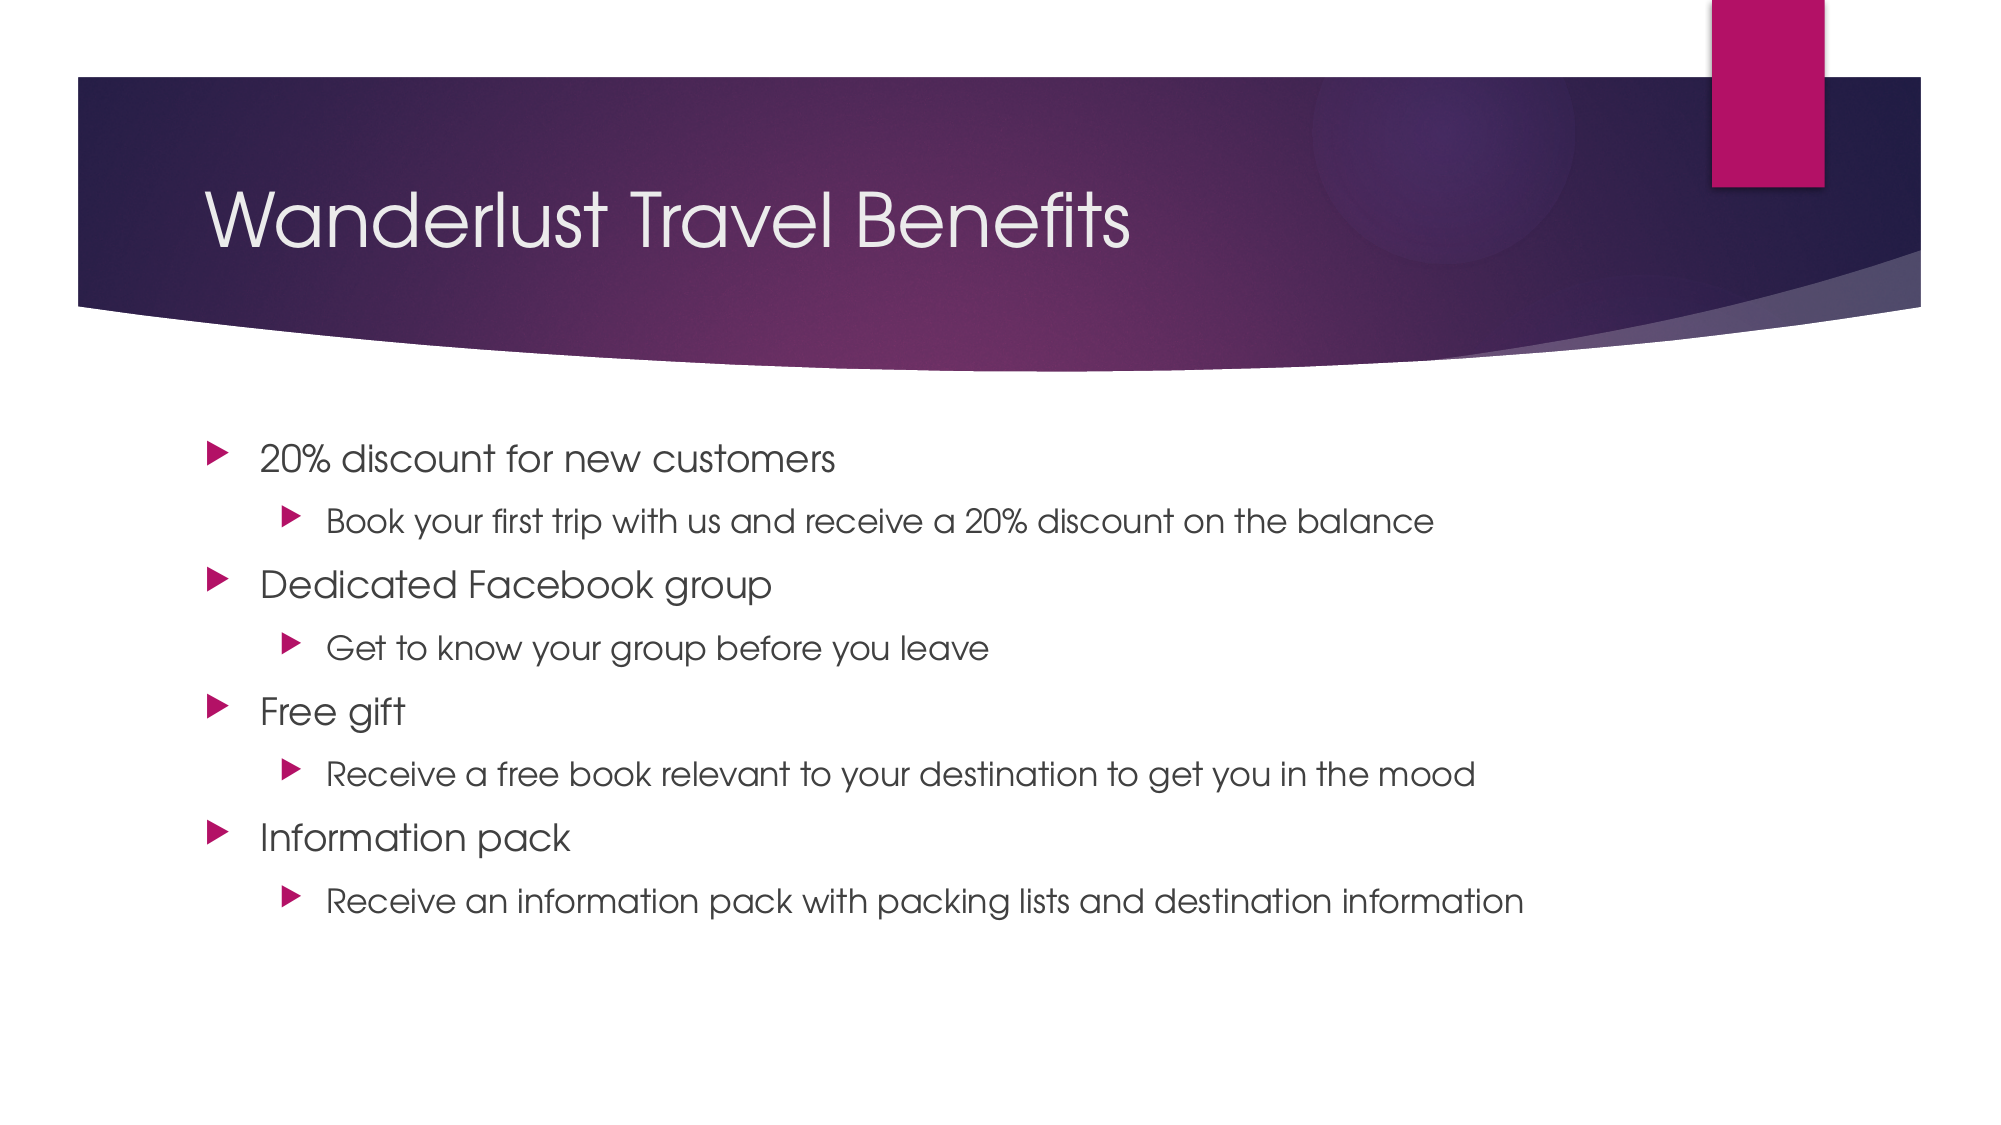

# Wanderlust Travel Benefits
20% discount for new customers
Book your first trip with us and receive a 20% discount on the balance
Dedicated Facebook group
Get to know your group before you leave
Free gift
Receive a free book relevant to your destination to get you in the mood
Information pack
Receive an information pack with packing lists and destination information